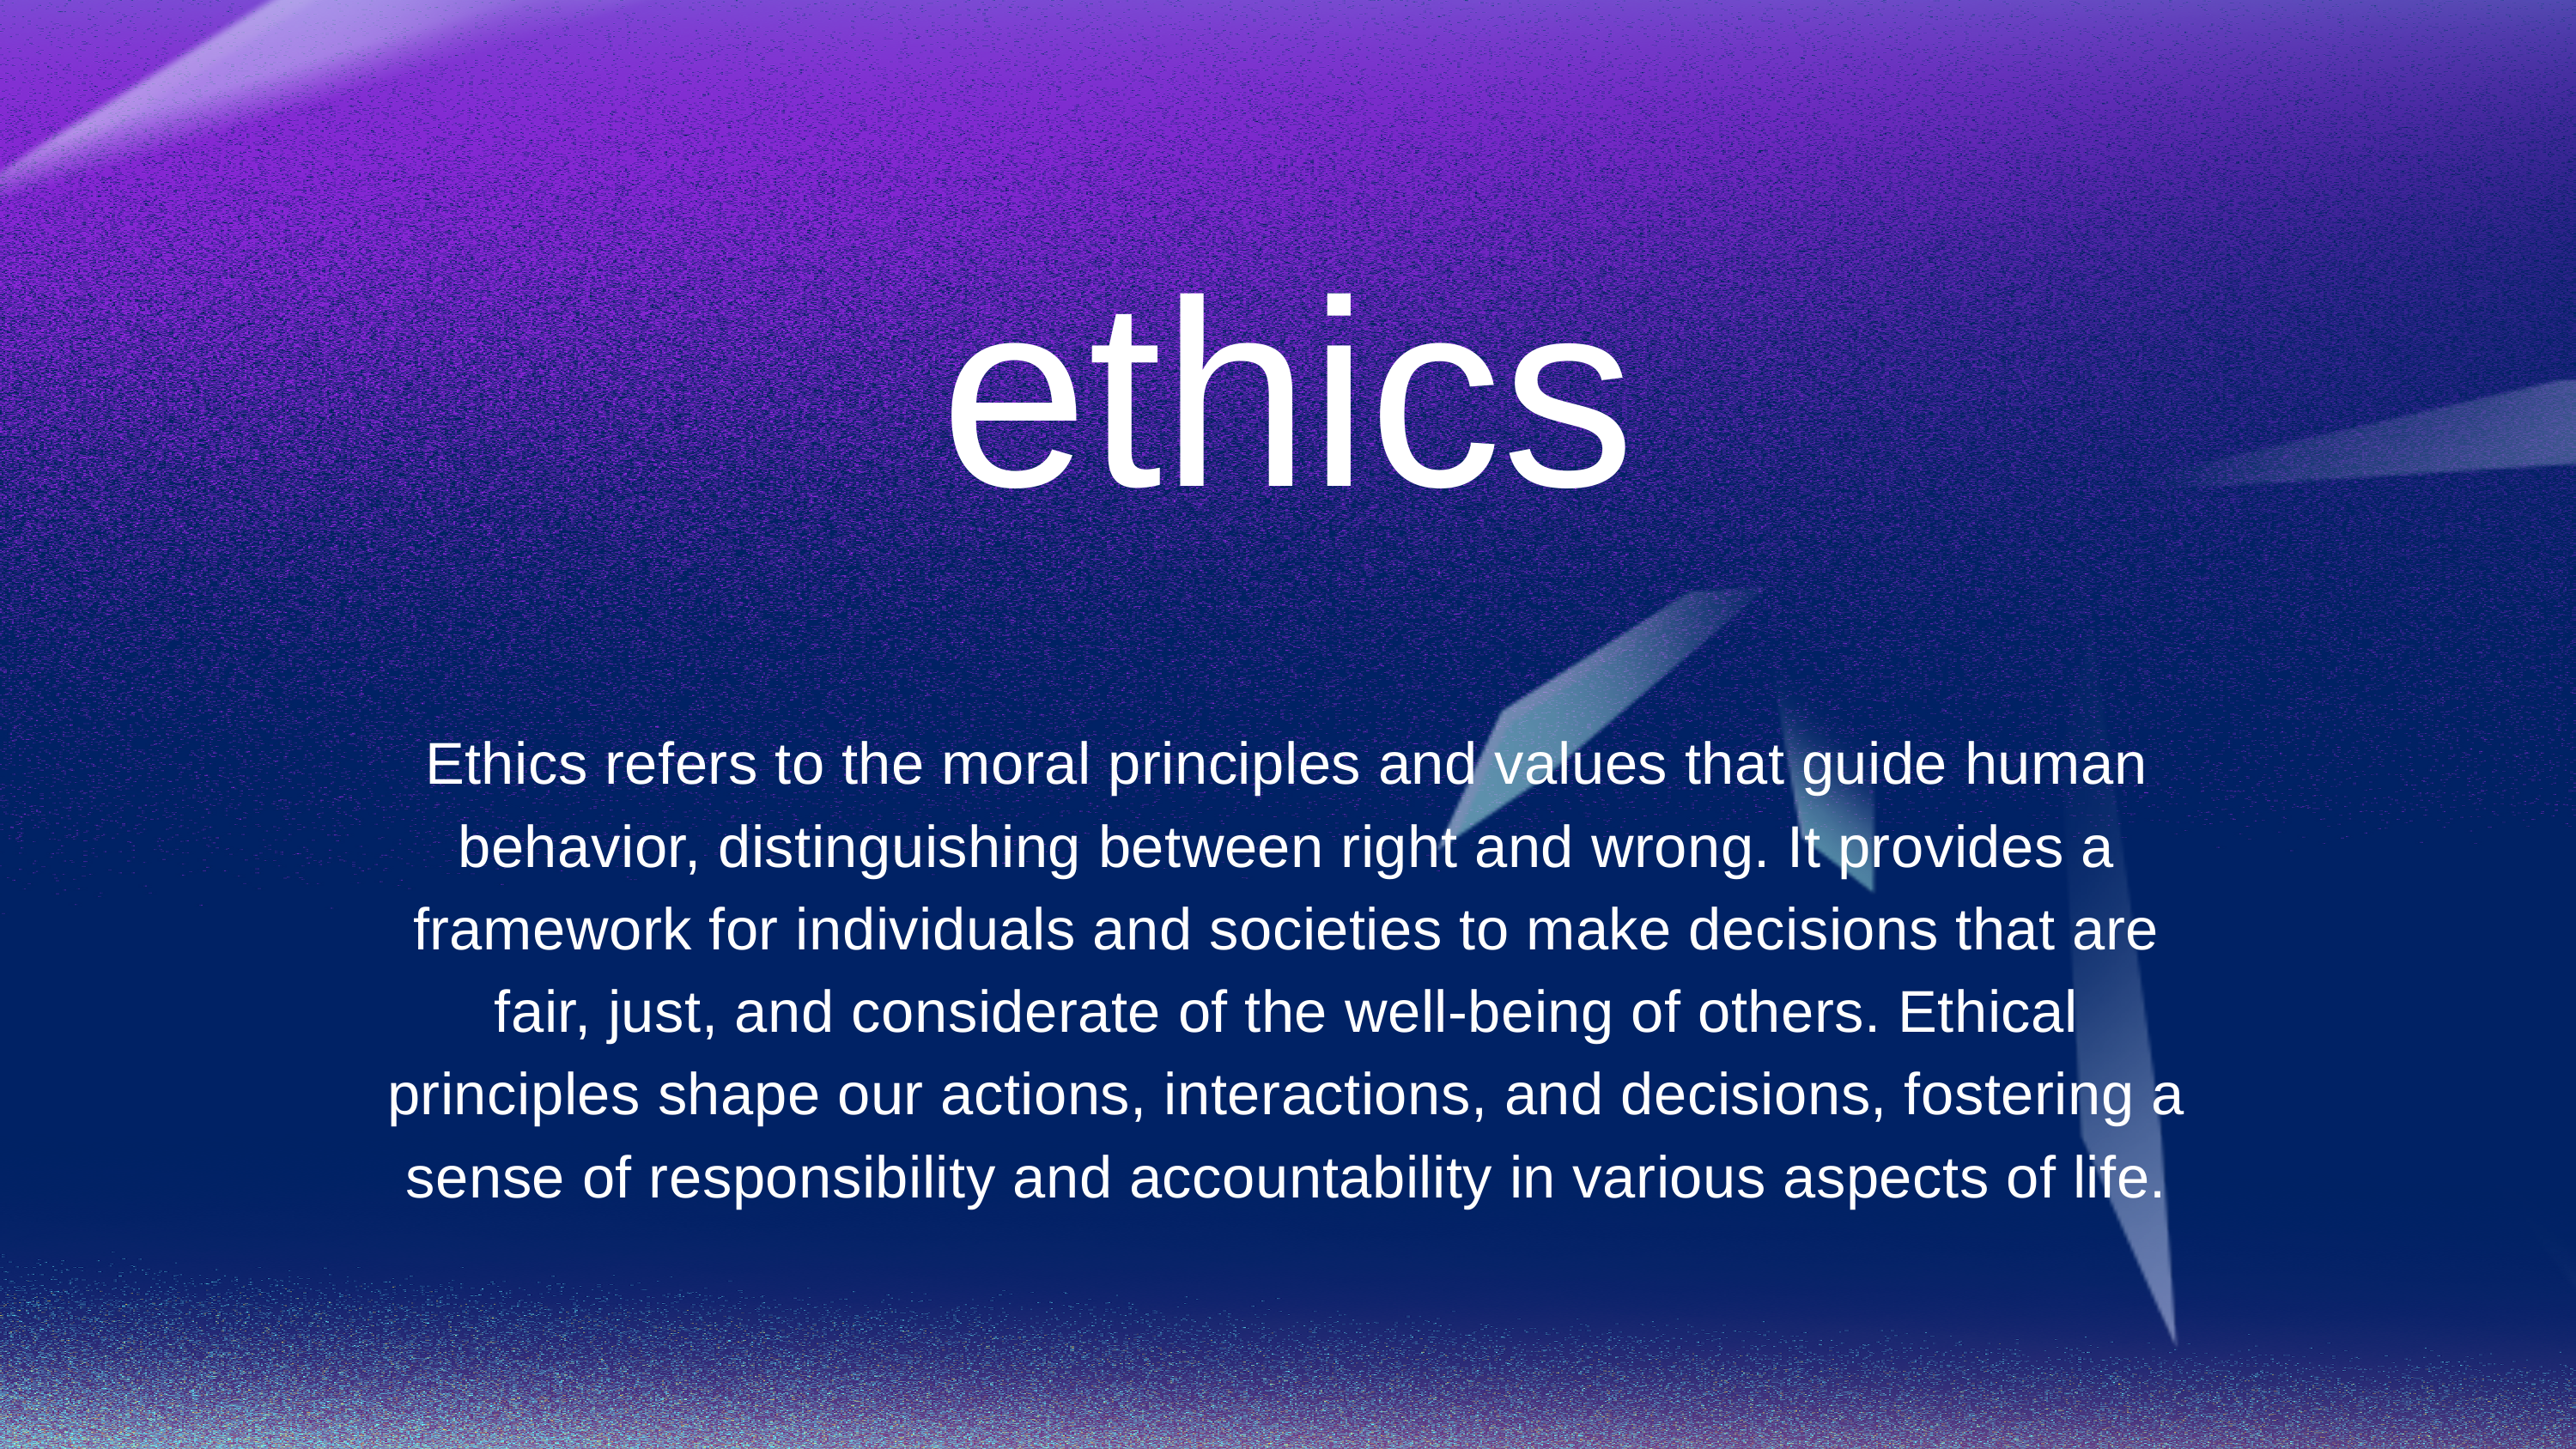

ethics
Ethics refers to the moral principles and values that guide human behavior, distinguishing between right and wrong. It provides a framework for individuals and societies to make decisions that are fair, just, and considerate of the well-being of others. Ethical principles shape our actions, interactions, and decisions, fostering a sense of responsibility and accountability in various aspects of life.